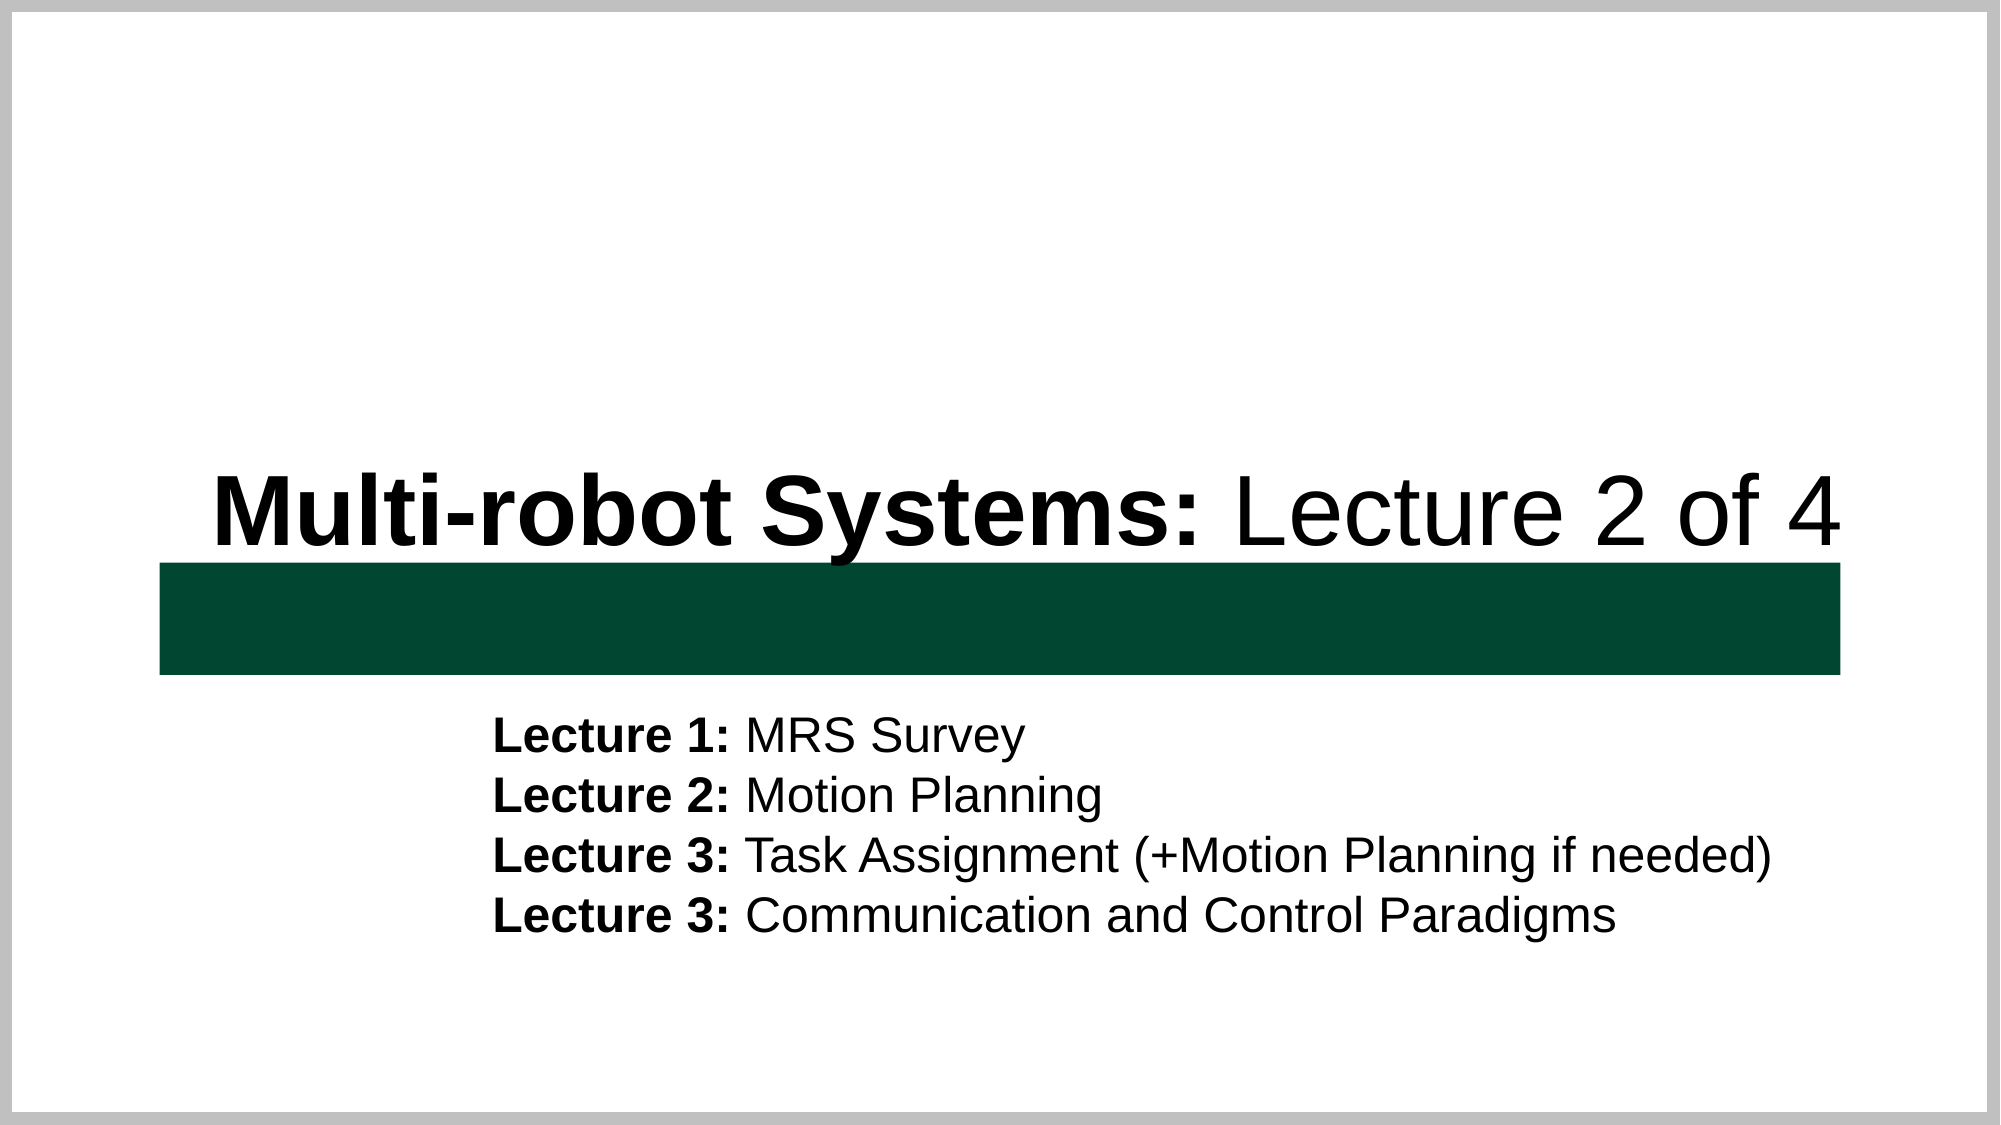

Multi-robot Systems: Lecture 2 of 4

Lecture 1: MRS Survey
Lecture 2: Motion Planning
Lecture 3: Task Assignment (+Motion Planning if needed)
Lecture 3: Communication and Control Paradigms